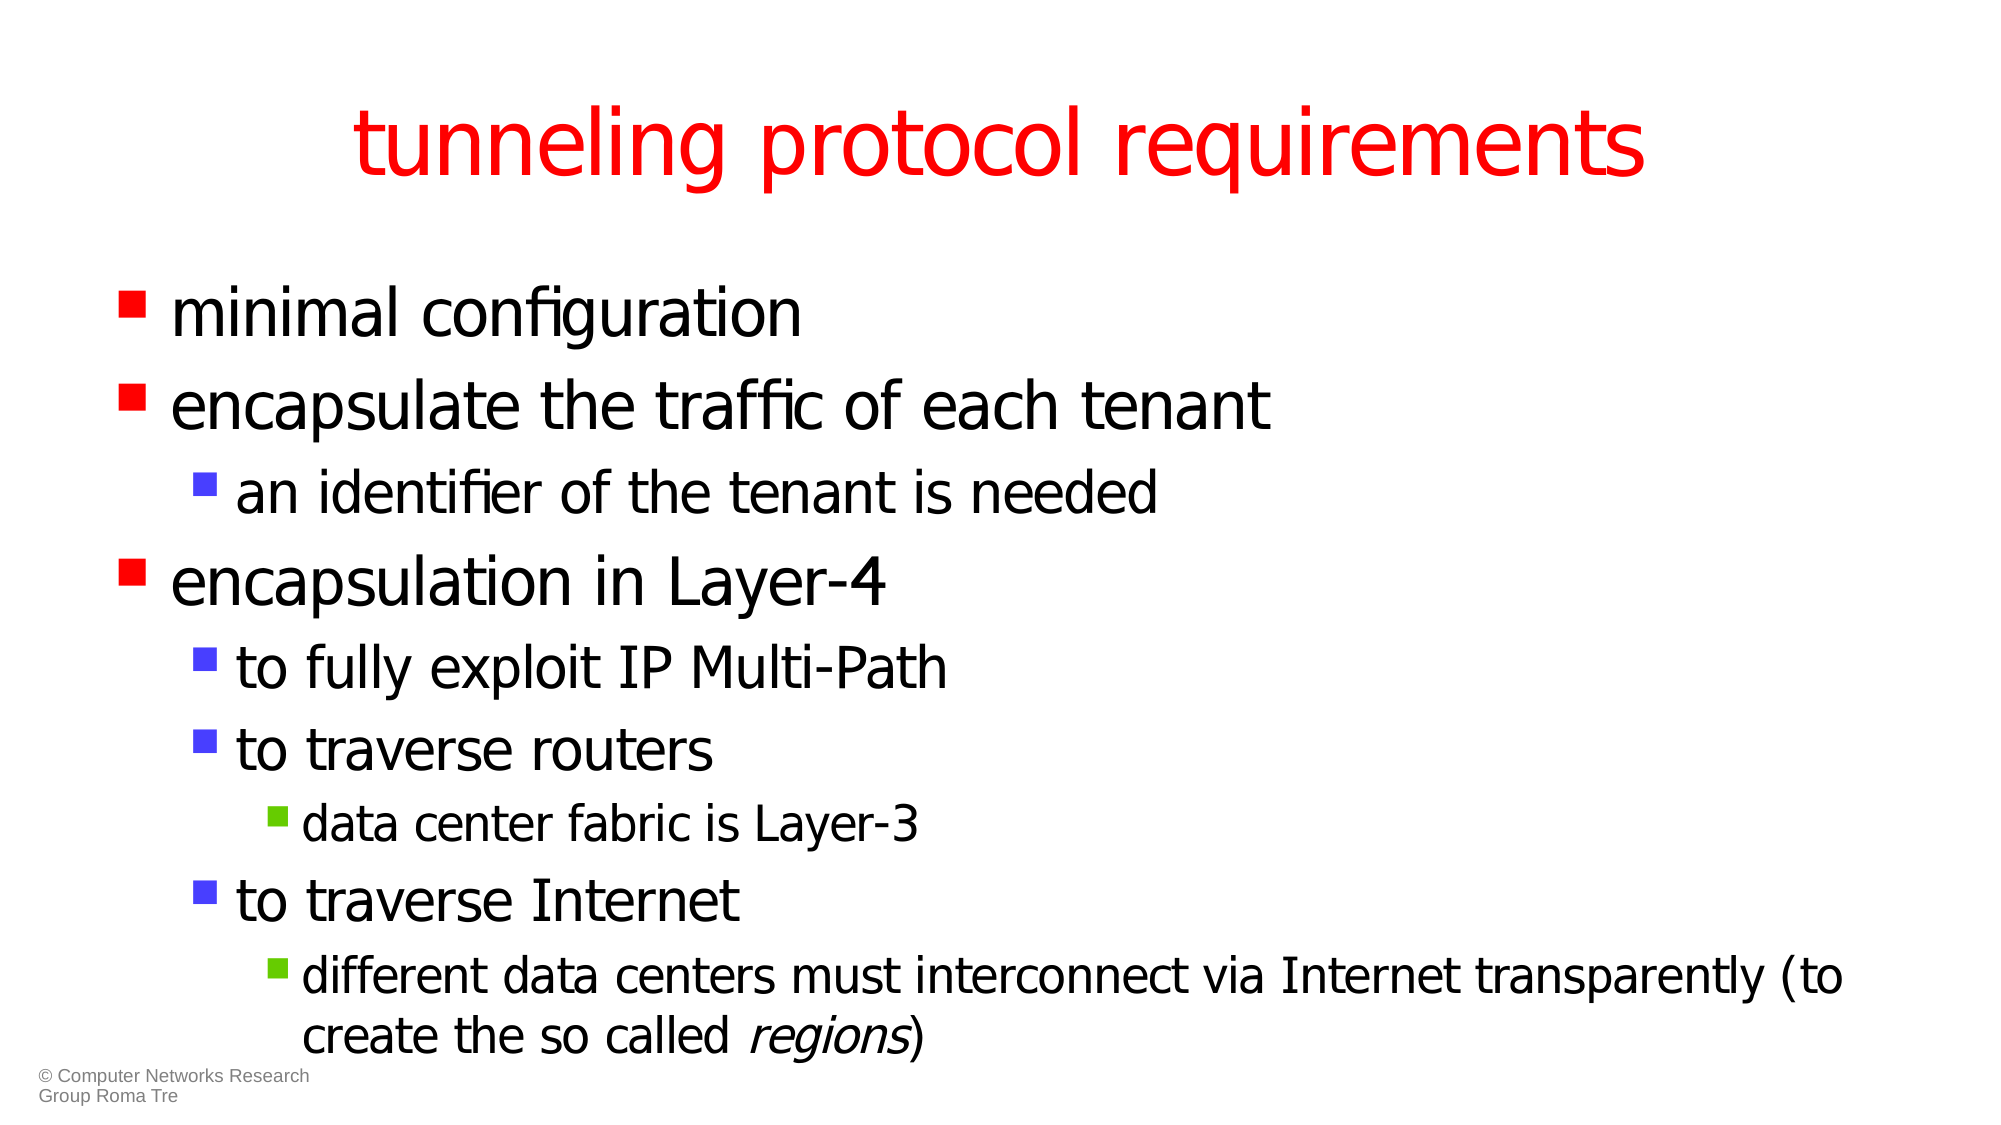

# tunneling protocol requirements
minimal configuration
encapsulate the traffic of each tenant
an identifier of the tenant is needed
encapsulation in Layer-4
to fully exploit IP Multi-Path
to traverse routers
data center fabric is Layer-3
to traverse Internet
different data centers must interconnect via Internet transparently (to create the so called regions)